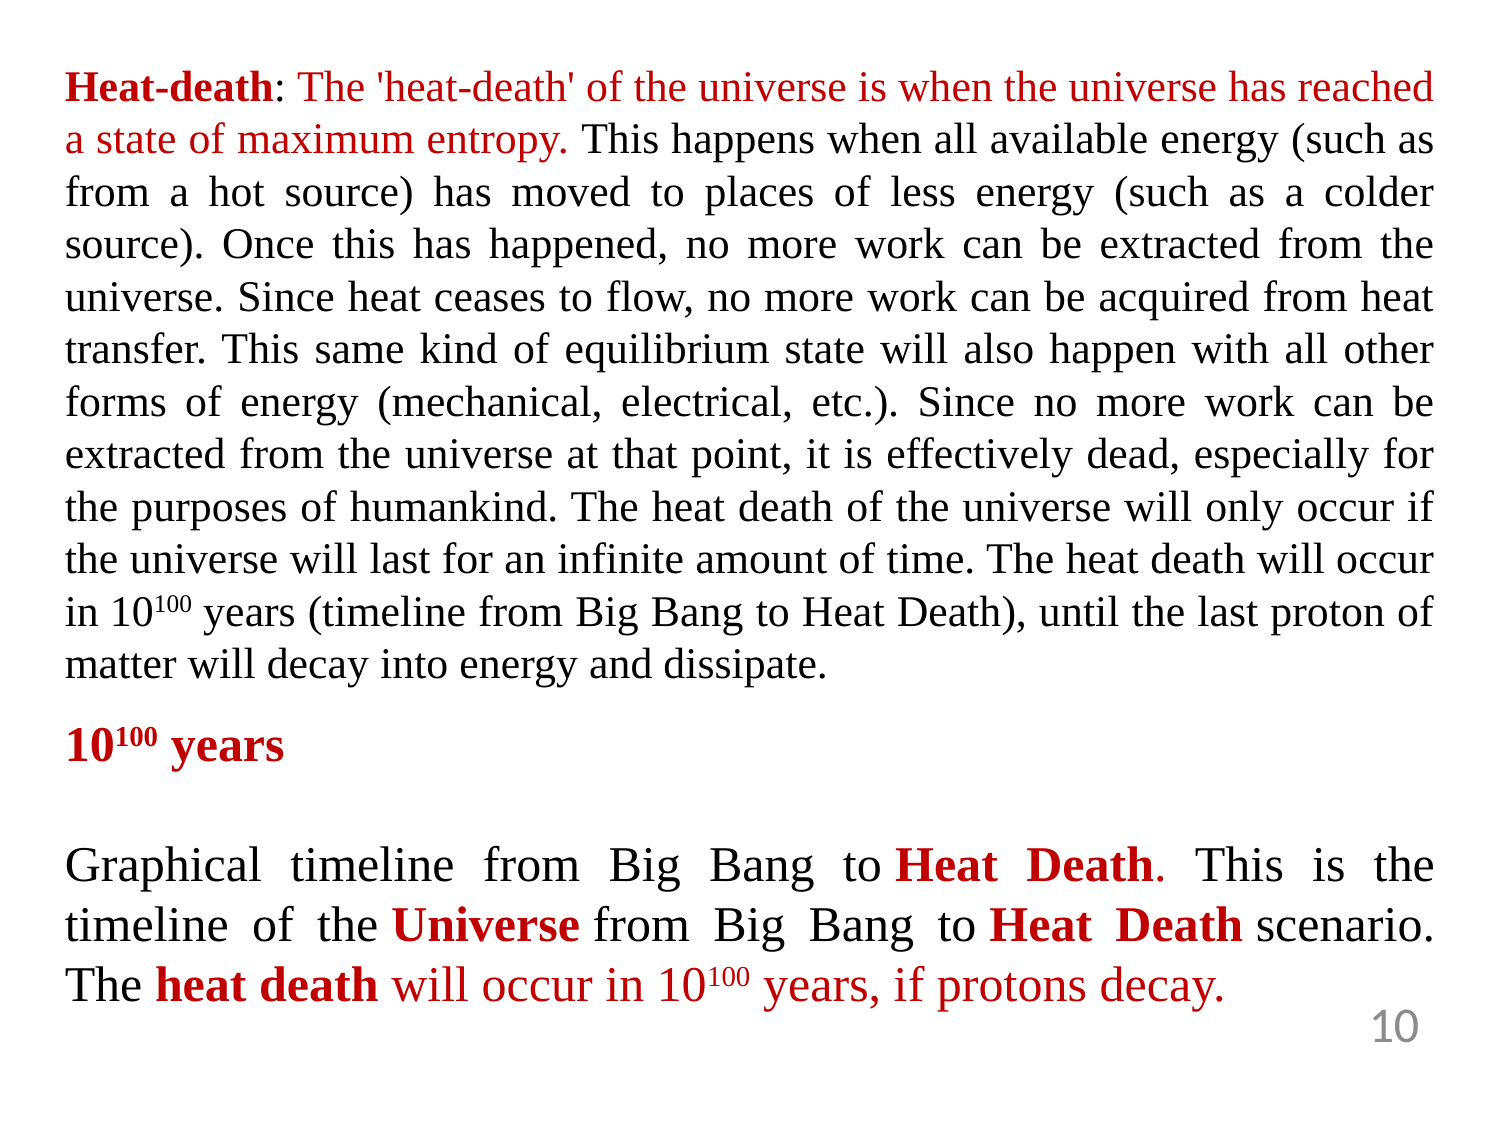

Heat-death: The 'heat-death' of the universe is when the universe has reached a state of maximum entropy. This happens when all available energy (such as from a hot source) has moved to places of less energy (such as a colder source). Once this has happened, no more work can be extracted from the universe. Since heat ceases to flow, no more work can be acquired from heat transfer. This same kind of equilibrium state will also happen with all other forms of energy (mechanical, electrical, etc.). Since no more work can be extracted from the universe at that point, it is effectively dead, especially for the purposes of humankind. The heat death of the universe will only occur if the universe will last for an infinite amount of time. The heat death will occur in 10100 years (timeline from Big Bang to Heat Death), until the last proton of matter will decay into energy and dissipate.
10100 years

Graphical timeline from Big Bang to Heat Death. This is the timeline of the Universe from Big Bang to Heat Death scenario. The heat death will occur in 10100 years, if protons decay.
10